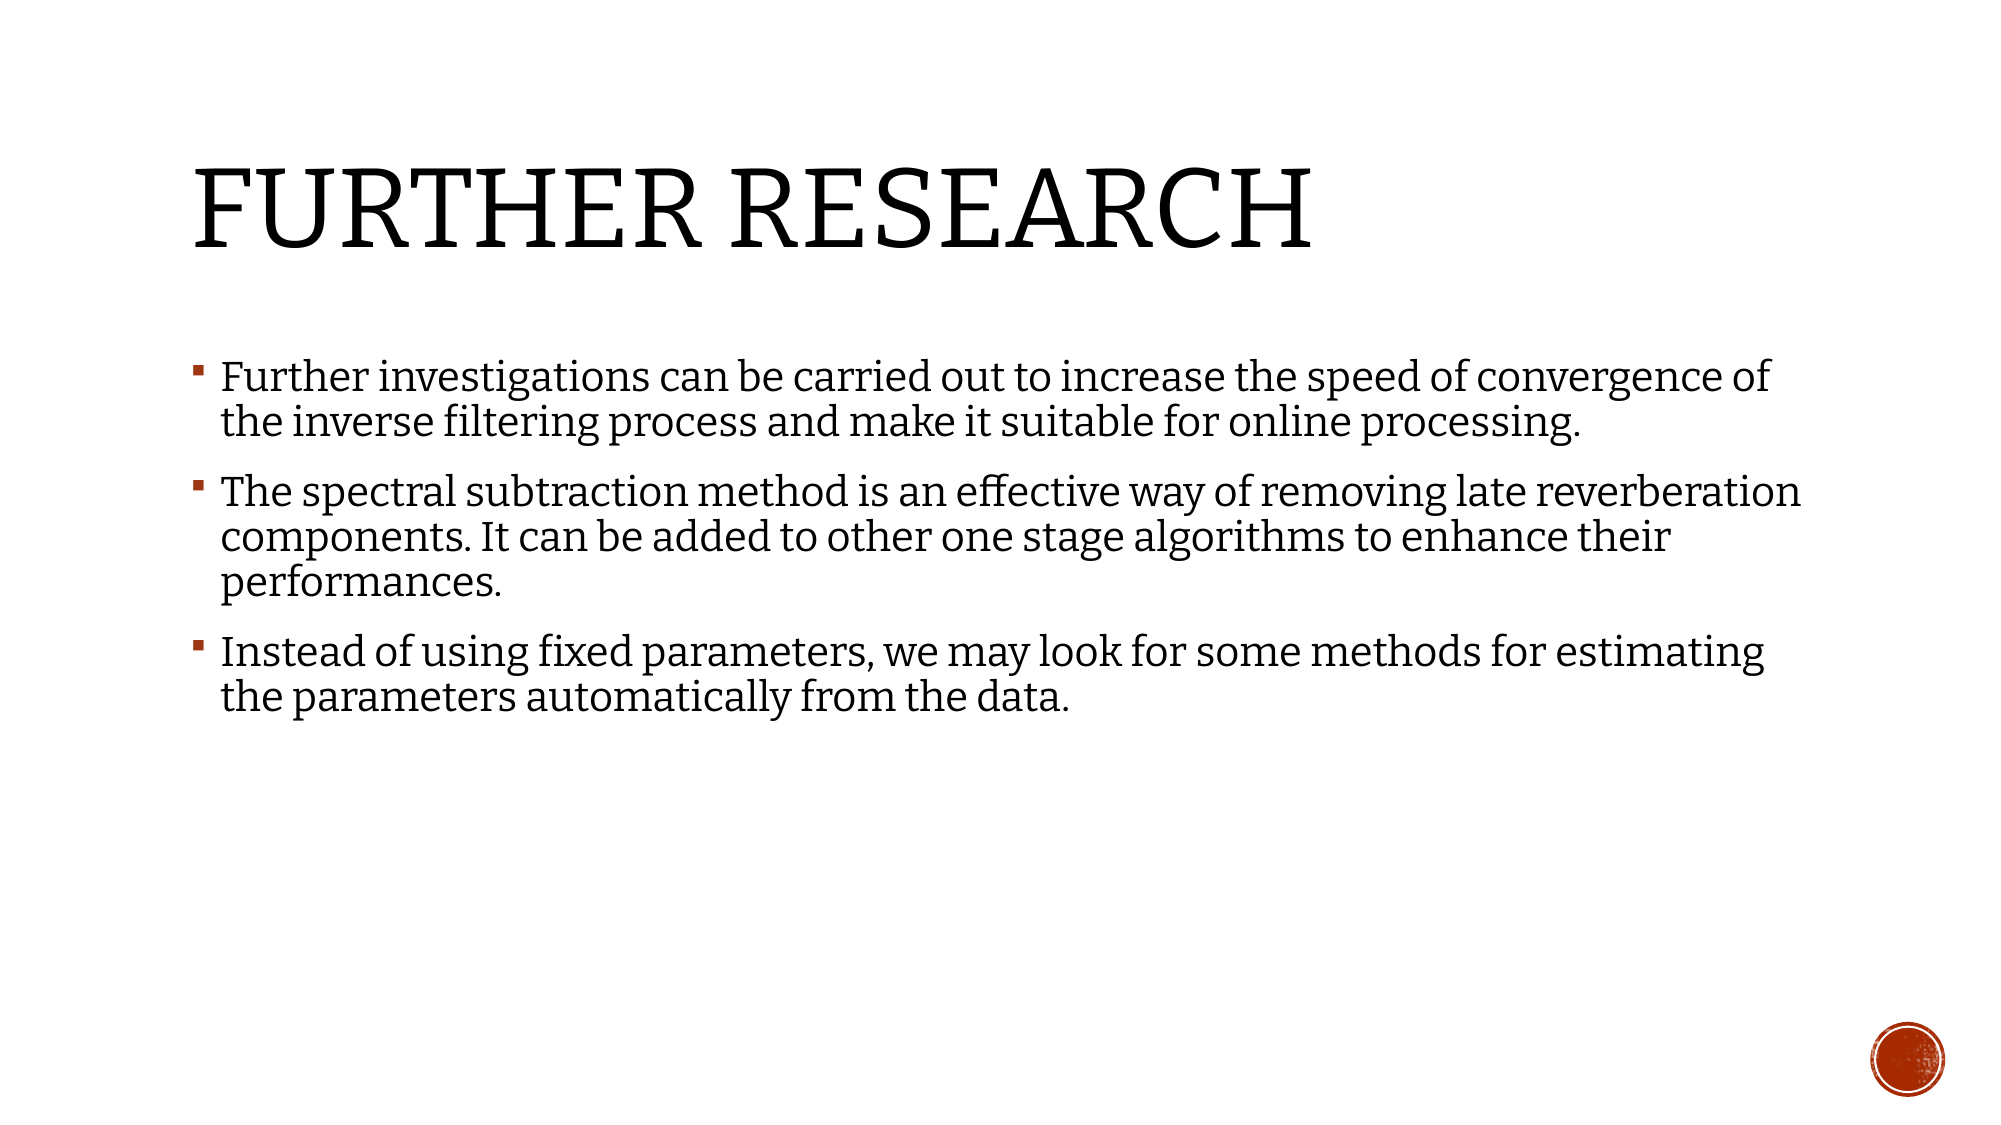

# Further research
Further investigations can be carried out to increase the speed of convergence of the inverse filtering process and make it suitable for online processing.
The spectral subtraction method is an effective way of removing late reverberation components. It can be added to other one stage algorithms to enhance their performances.
Instead of using fixed parameters, we may look for some methods for estimating the parameters automatically from the data.